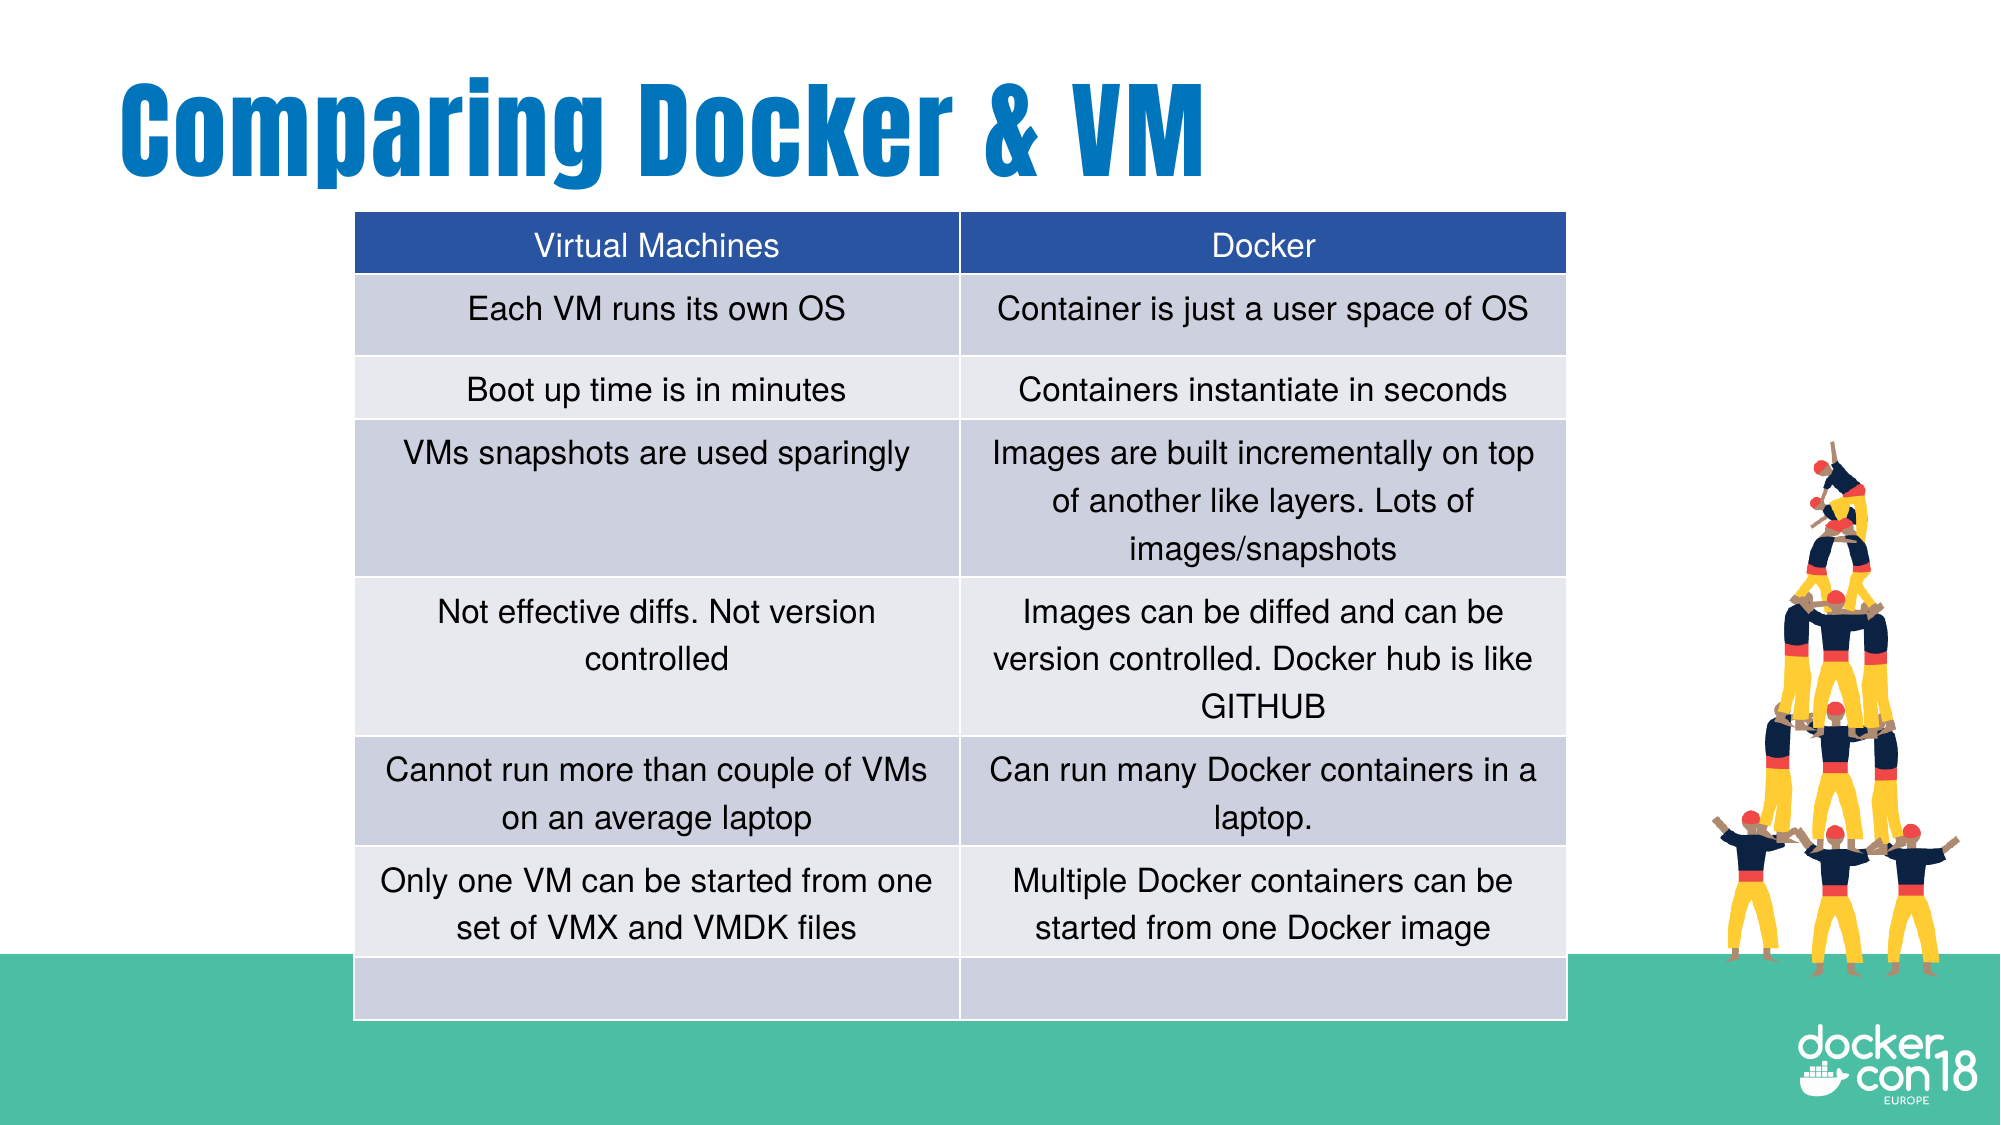

Comparing Docker & VM
| Virtual Machines | Docker |
| --- | --- |
| Each VM runs its own OS | Container is just a user space of OS |
| Boot up time is in minutes | Containers instantiate in seconds |
| VMs snapshots are used sparingly | Images are built incrementally on top of another like layers. Lots of images/snapshots |
| Not effective diffs. Not version controlled | Images can be diffed and can be version controlled. Docker hub is like GITHUB |
| Cannot run more than couple of VMs on an average laptop | Can run many Docker containers in a laptop. |
| Only one VM can be started from one set of VMX and VMDK files | Multiple Docker containers can be started from one Docker image |
|  |  |